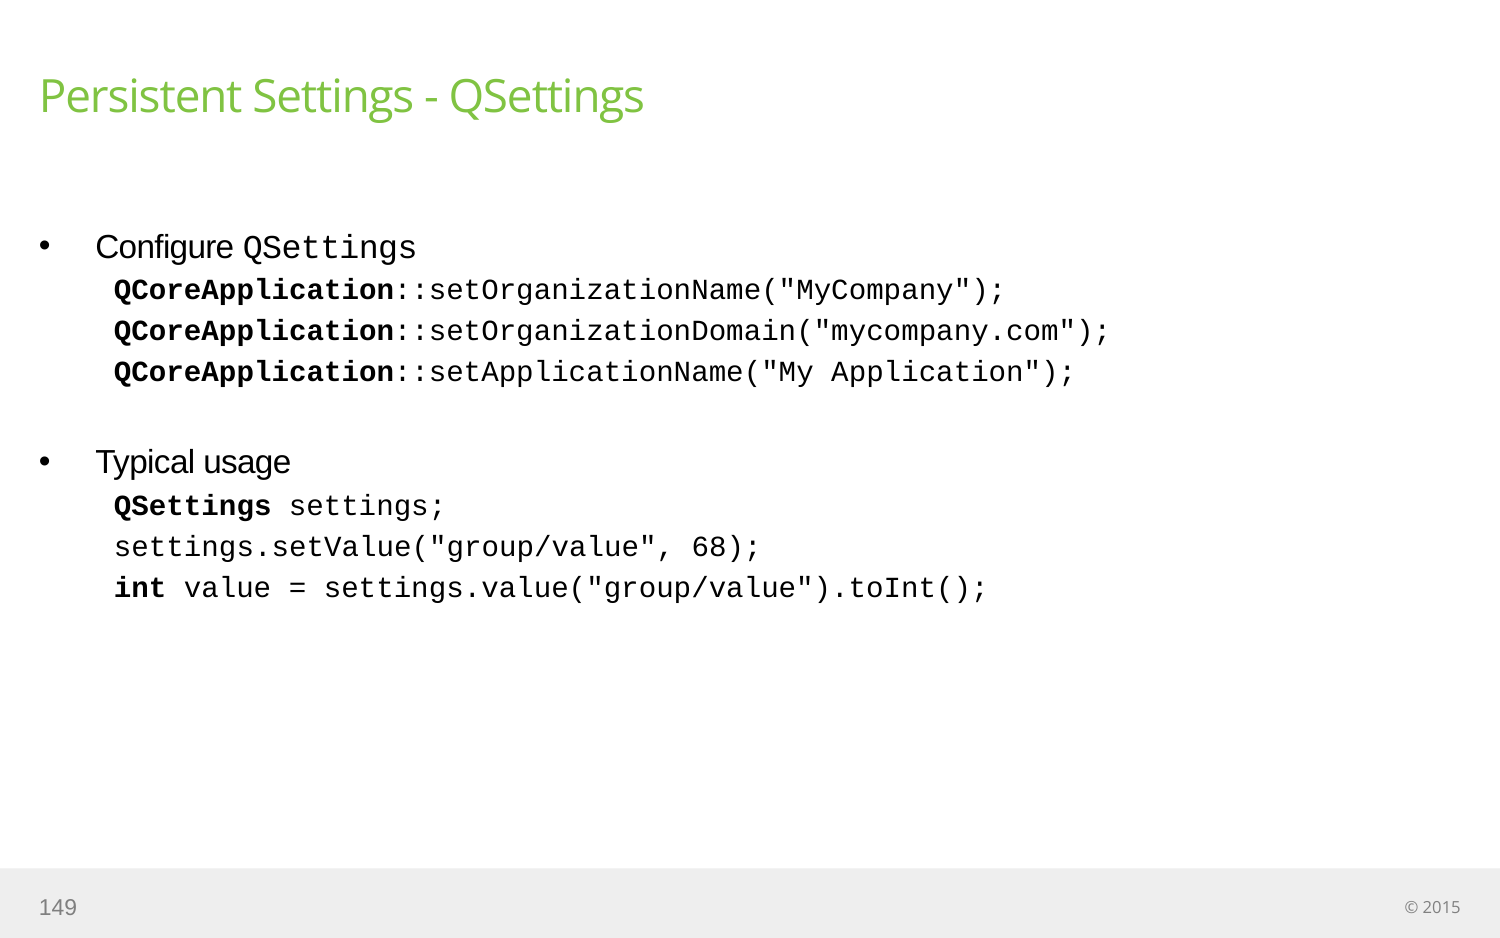

# Persistent Settings - QSettings
Configure QSettings
QCoreApplication::setOrganizationName("MyCompany");
QCoreApplication::setOrganizationDomain("mycompany.com");
QCoreApplication::setApplicationName("My Application");

Typical usage
QSettings settings;
settings.setValue("group/value", 68);
int value = settings.value("group/value").toInt();
149
© 2015